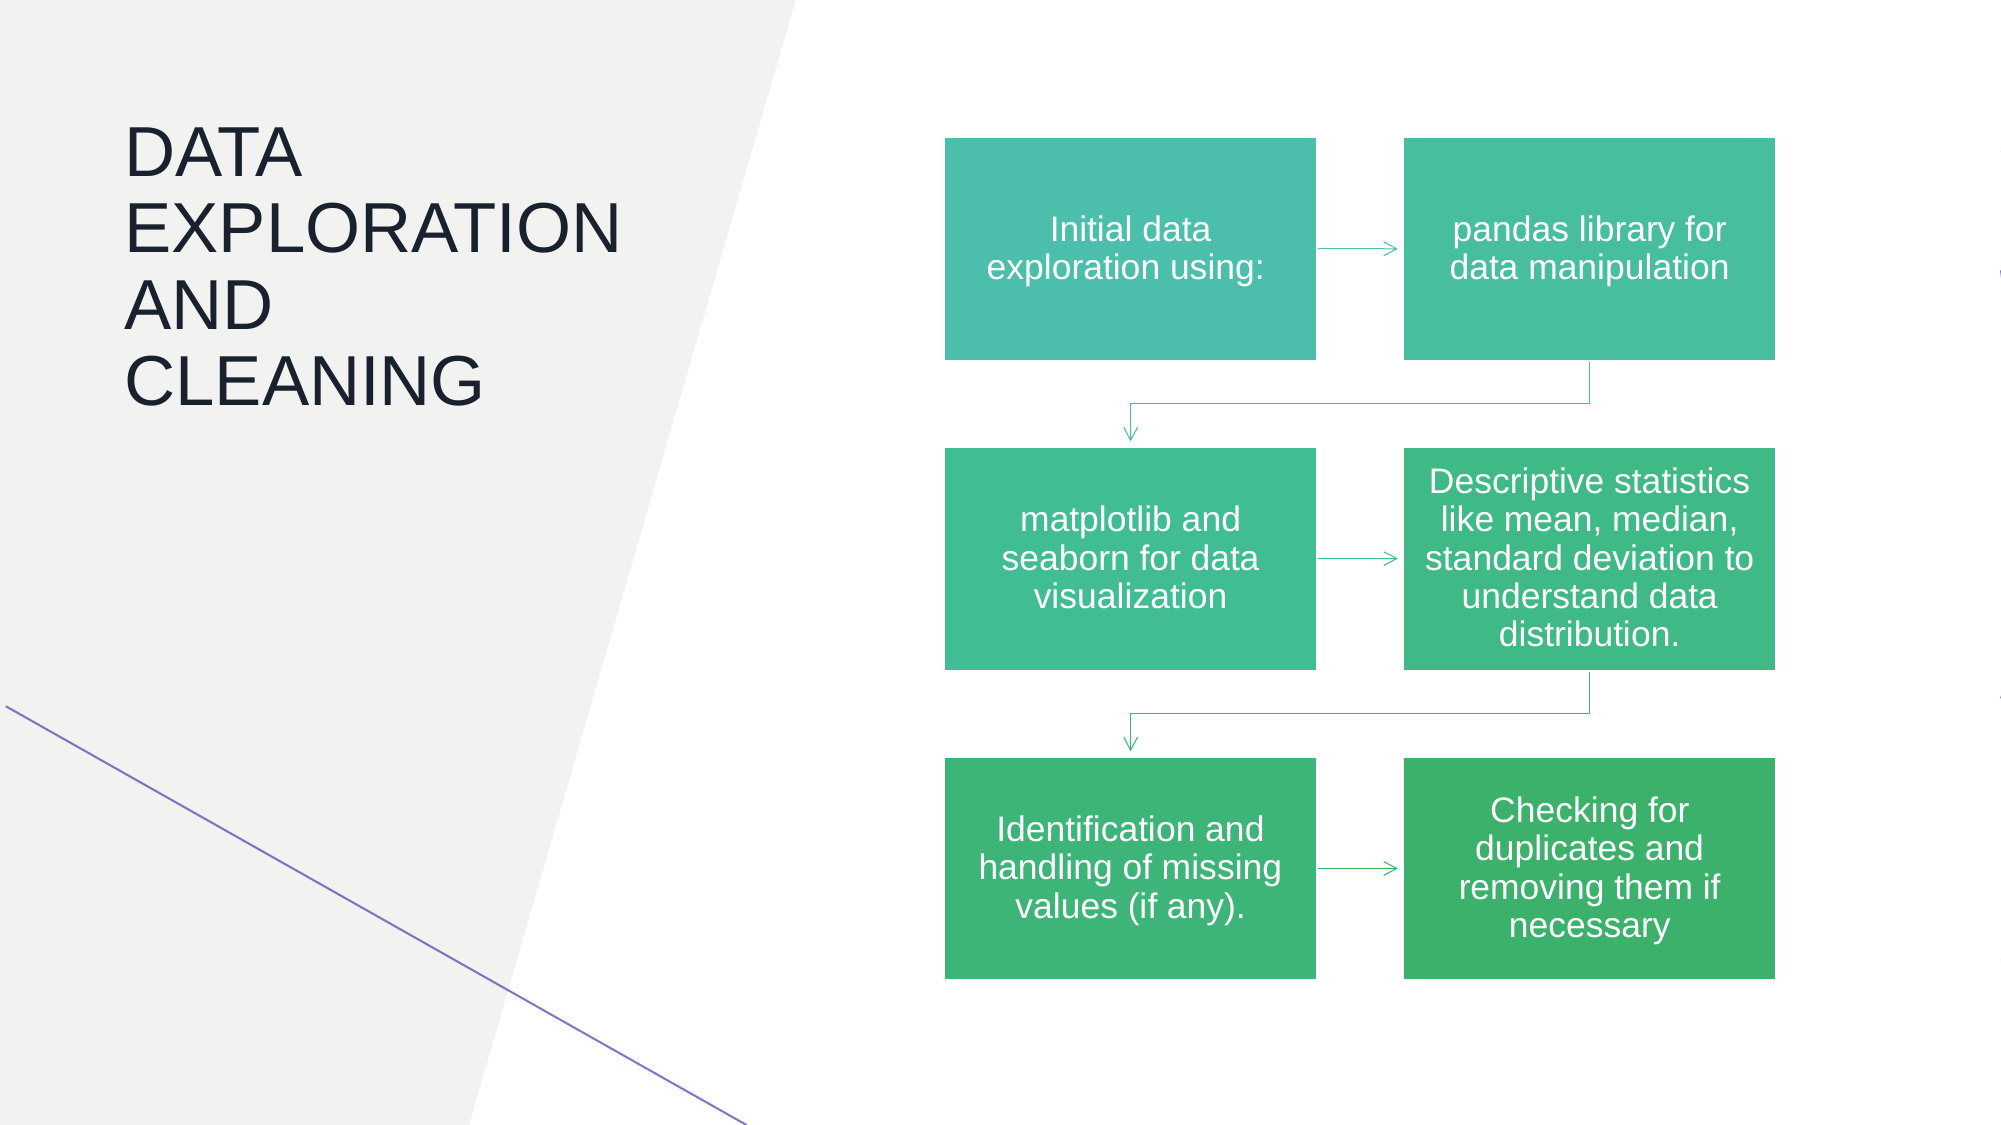

# Data Exploration and Cleaning

Initial data exploration using:

pandas library for data manipulation

matplotlib and seaborn for data visualization

Descriptive statistics like mean, median, standard deviation to understand data distribution.

Identification and handling of missing values (if any).
Checking for duplicates and removing them if necessary